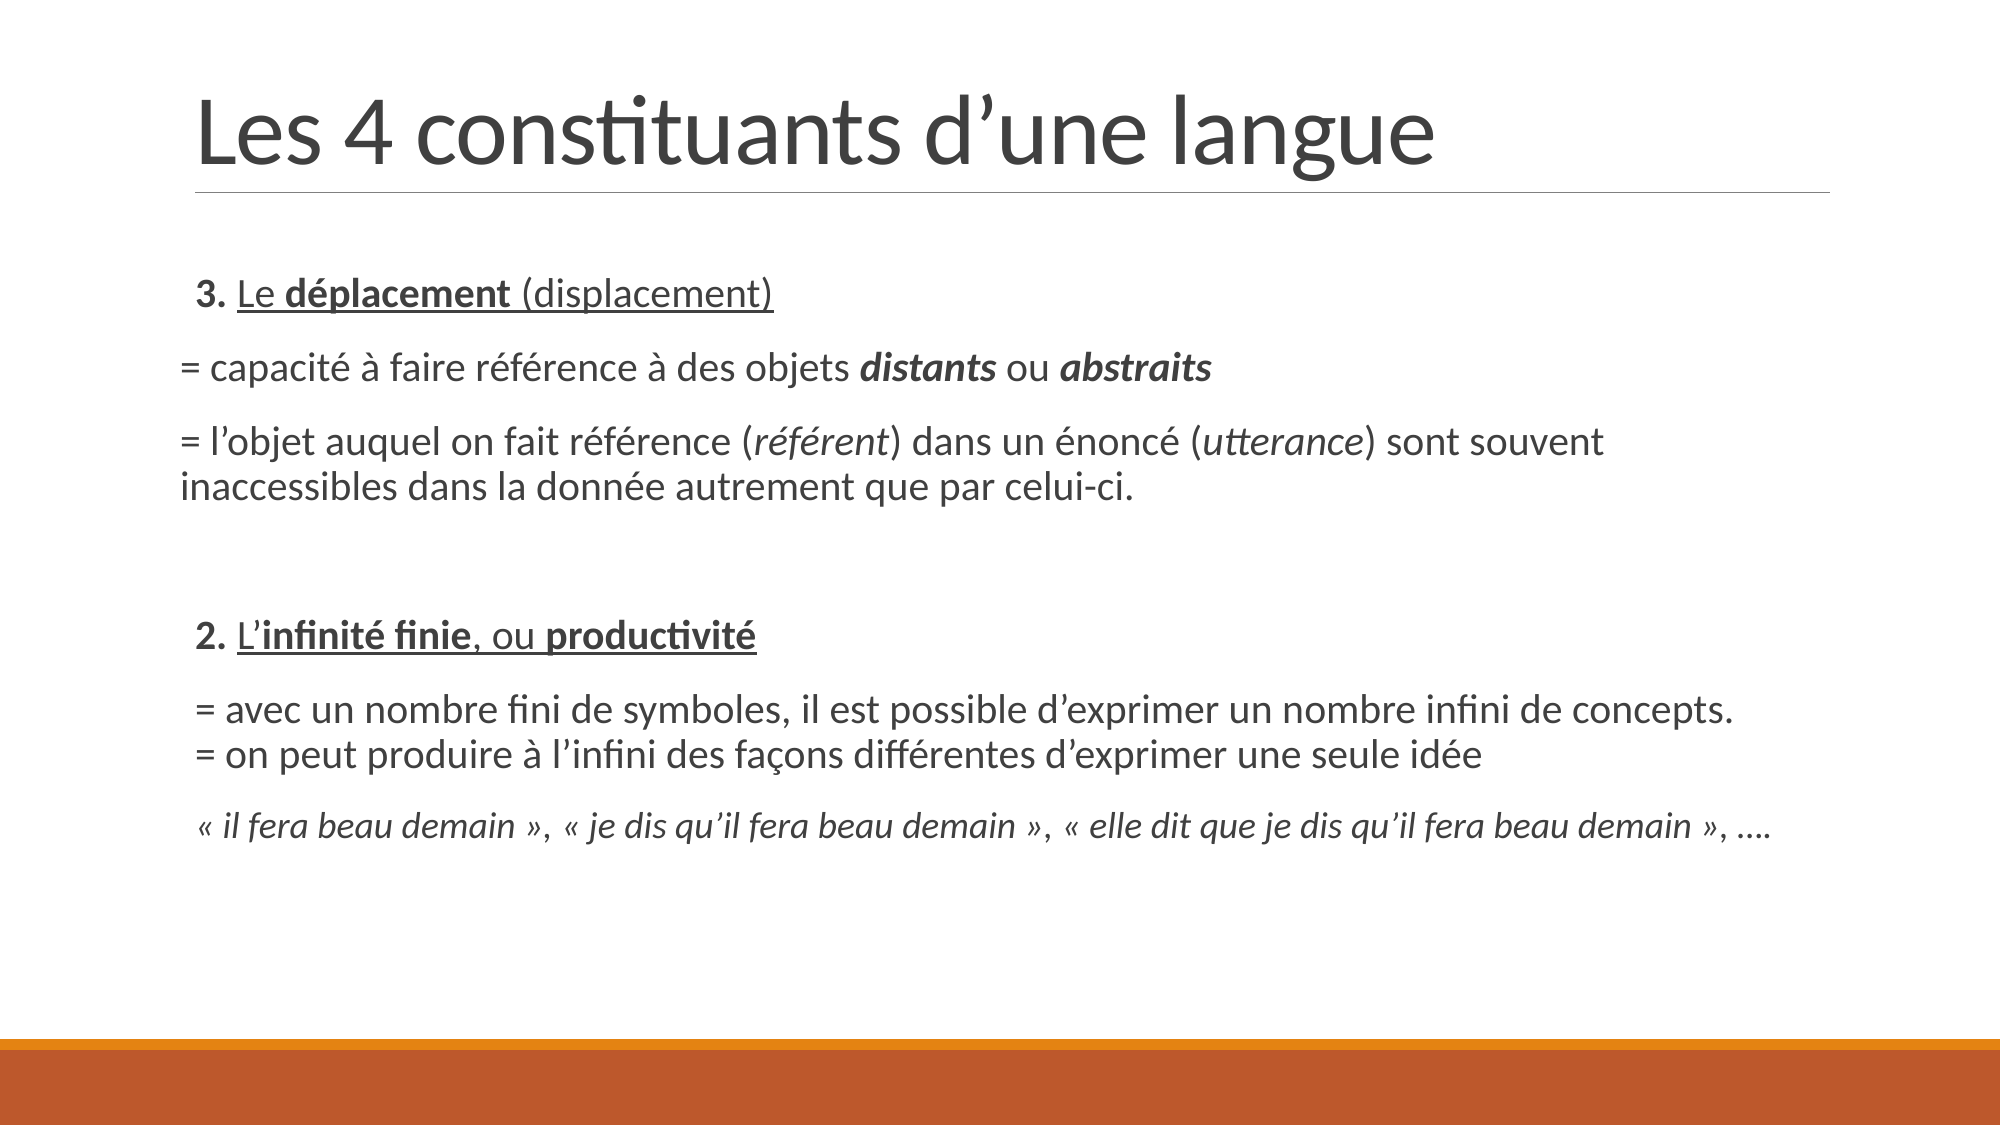

# Les 4 constituants d’une langue
3. Le déplacement (displacement)
= capacité à faire référence à des objets distants ou abstraits
= l’objet auquel on fait référence (référent) dans un énoncé (utterance) sont souvent inaccessibles dans la donnée autrement que par celui-ci.

2. L’infinité finie, ou productivité
= avec un nombre fini de symboles, il est possible d’exprimer un nombre infini de concepts.
= on peut produire à l’infini des façons différentes d’exprimer une seule idée
« il fera beau demain », « je dis qu’il fera beau demain », « elle dit que je dis qu’il fera beau demain », ….